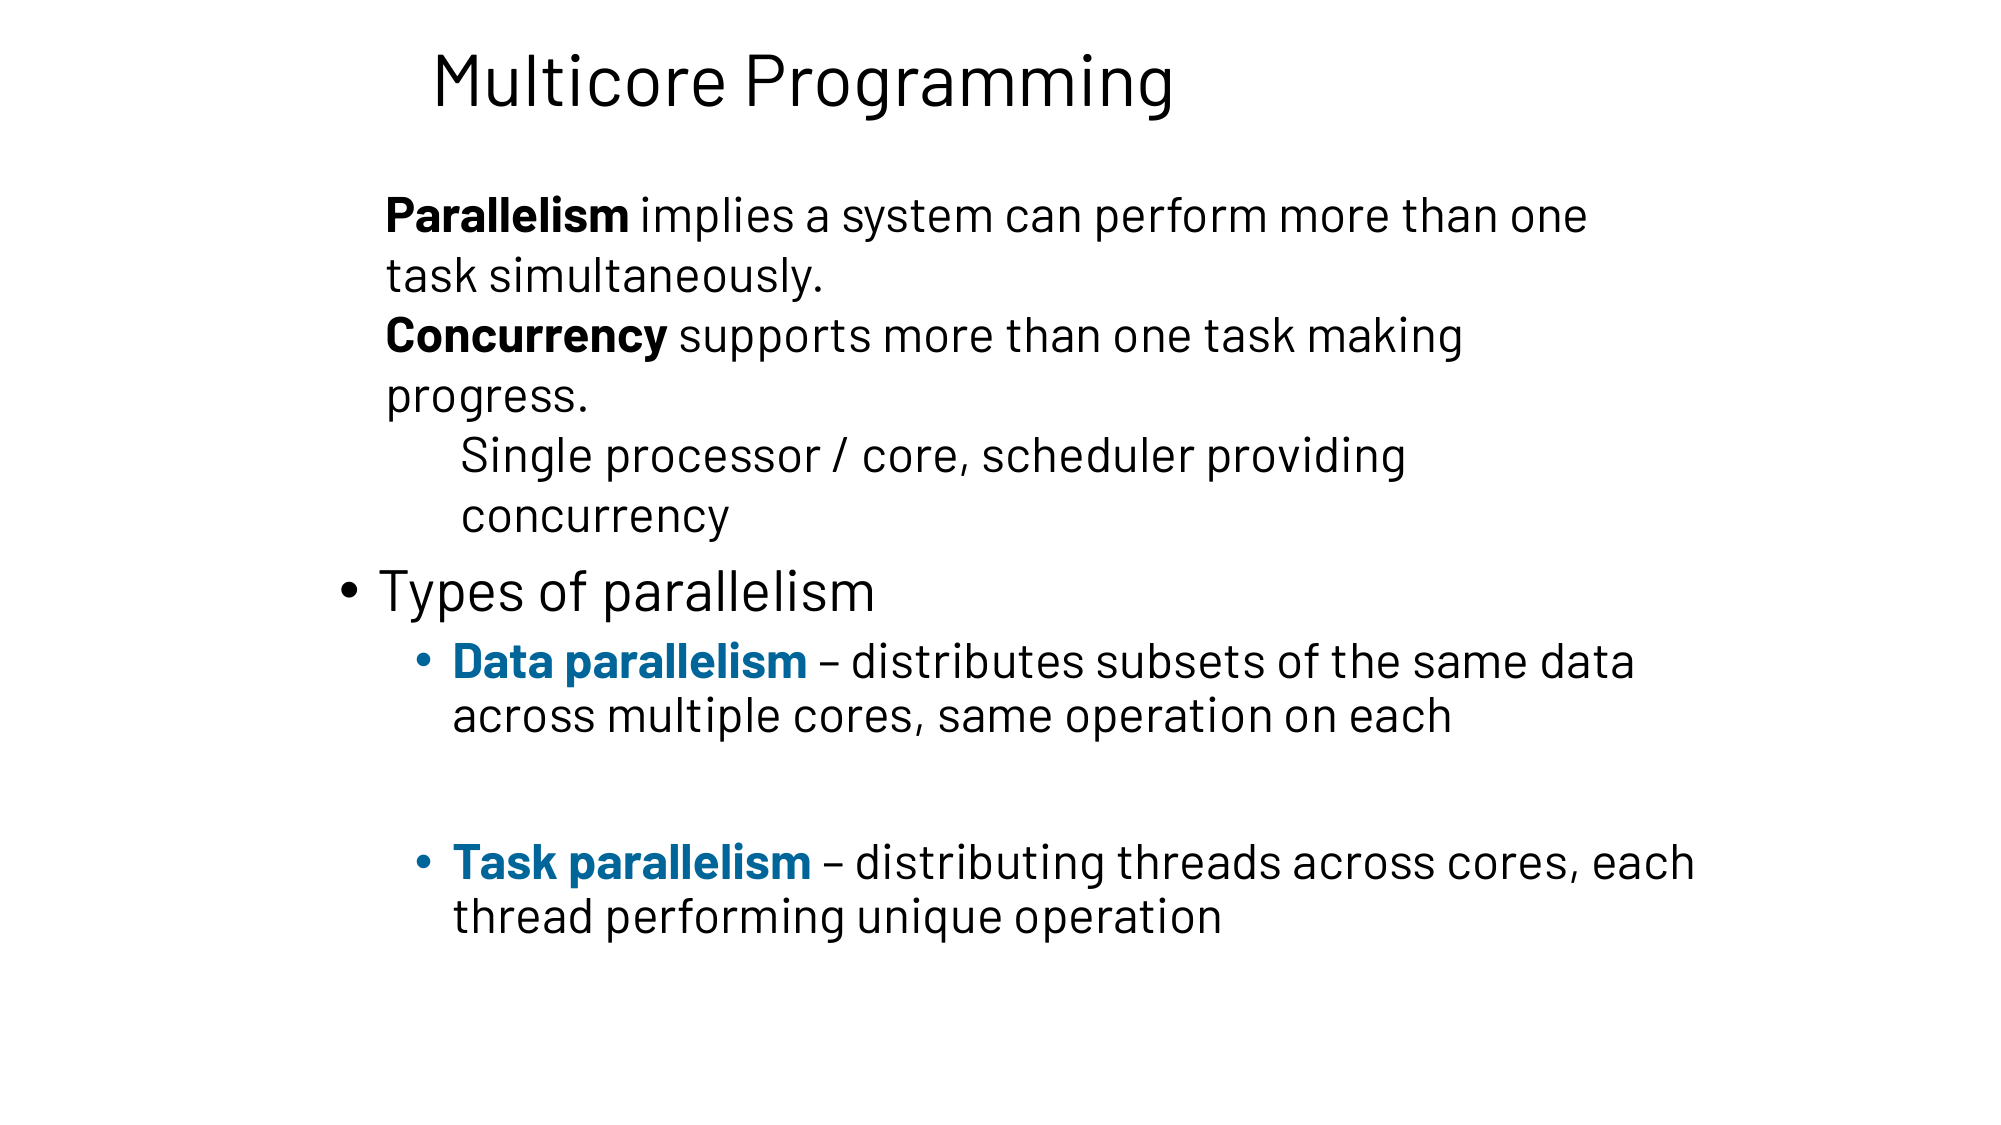

# Multicore Programming
Parallelism implies a system can perform more than one task simultaneously.
Concurrency supports more than one task making progress.
Single processor / core, scheduler providing concurrency
Types of parallelism
Data parallelism – distributes subsets of the same data across multiple cores, same operation on each

Task parallelism – distributing threads across cores, each thread performing unique operation